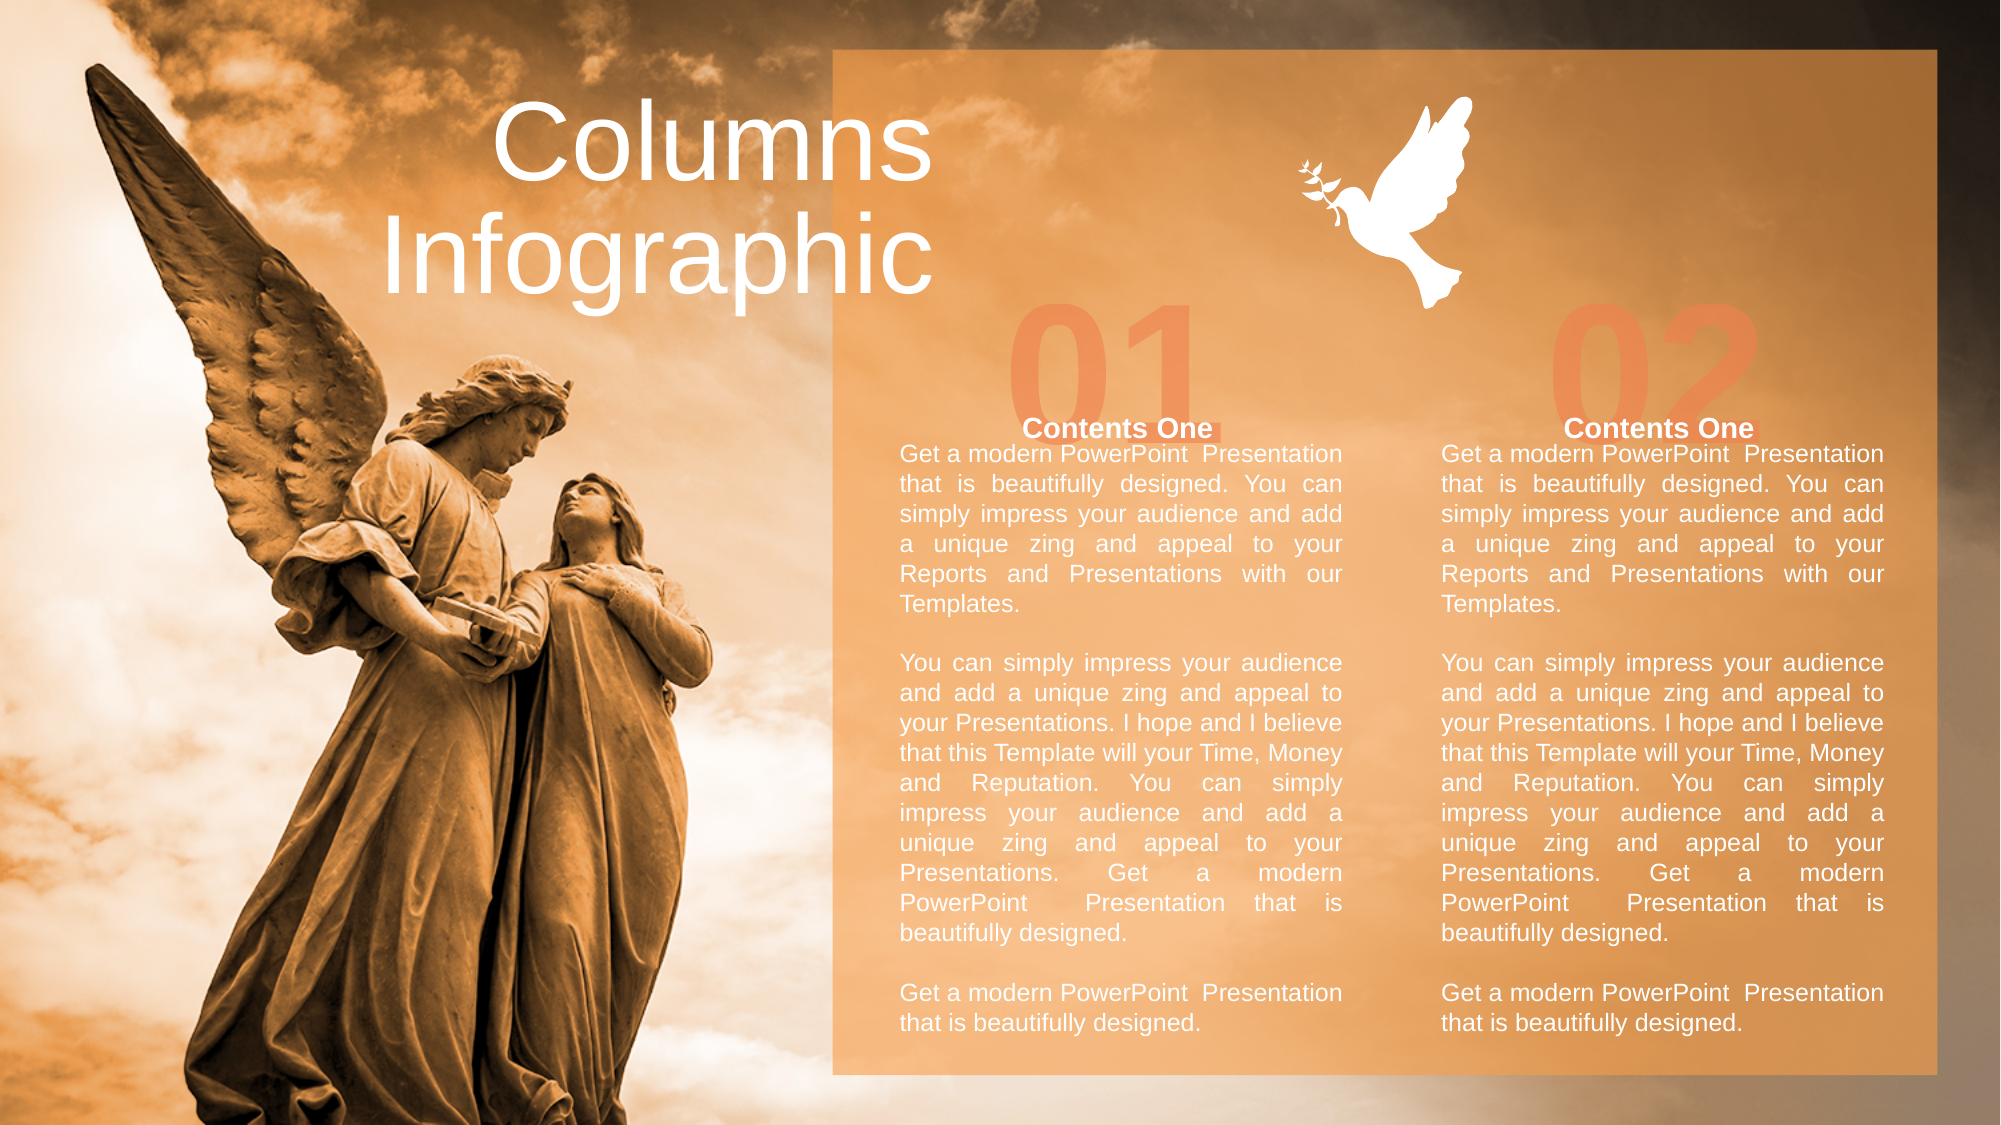

Columns Infographic

01
02
Contents One
Get a modern PowerPoint  Presentation that is beautifully designed. You can simply impress your audience and add a unique zing and appeal to your Reports and Presentations with our Templates.

You can simply impress your audience and add a unique zing and appeal to your Presentations. I hope and I believe that this Template will your Time, Money and Reputation. You can simply impress your audience and add a unique zing and appeal to your Presentations. Get a modern PowerPoint  Presentation that is beautifully designed.

Get a modern PowerPoint  Presentation that is beautifully designed.
Contents One
Get a modern PowerPoint  Presentation that is beautifully designed. You can simply impress your audience and add a unique zing and appeal to your Reports and Presentations with our Templates.

You can simply impress your audience and add a unique zing and appeal to your Presentations. I hope and I believe that this Template will your Time, Money and Reputation. You can simply impress your audience and add a unique zing and appeal to your Presentations. Get a modern PowerPoint  Presentation that is beautifully designed.

Get a modern PowerPoint  Presentation that is beautifully designed.